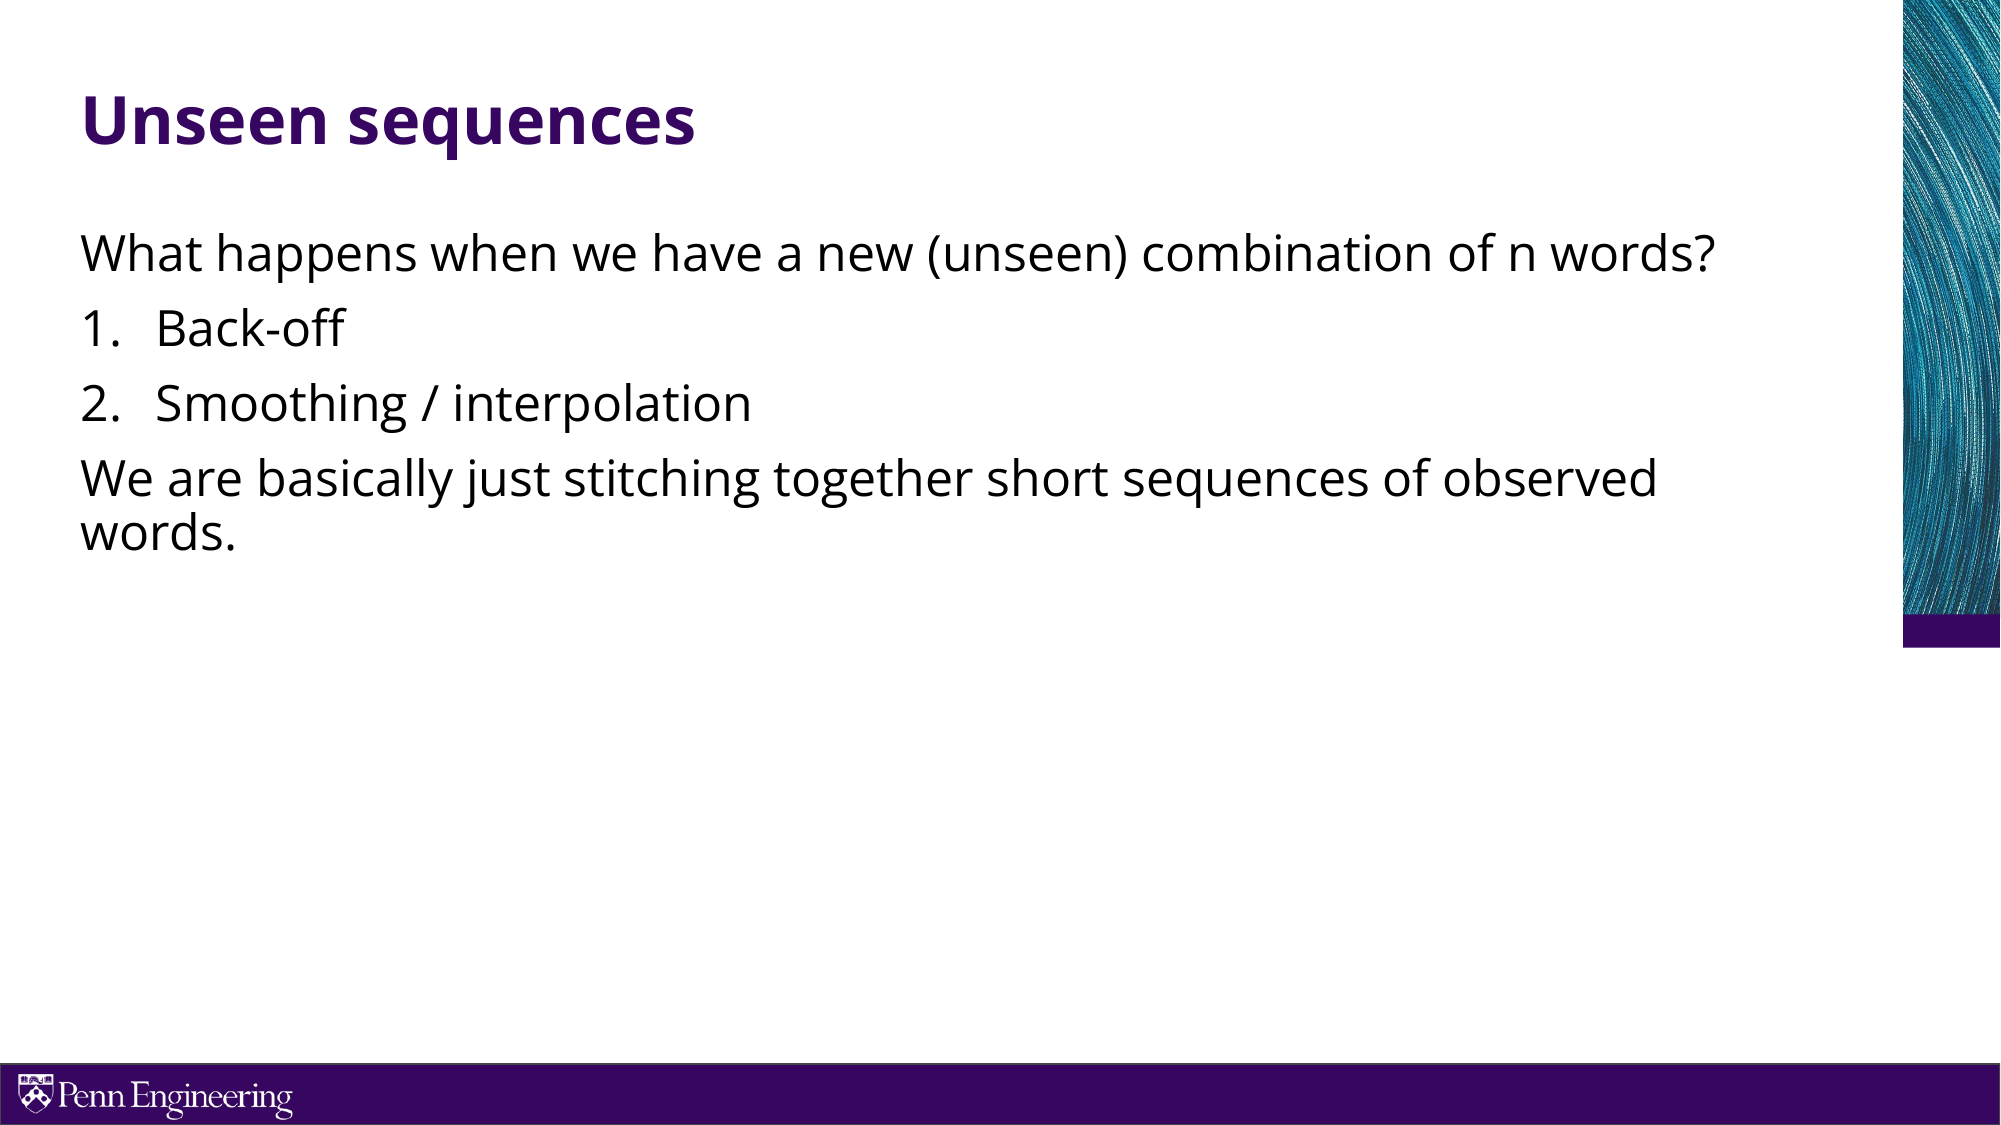

# Unseen sequences
What happens when we have a new (unseen) combination of n words?
Back-off
Smoothing / interpolation
We are basically just stitching together short sequences of observed words.